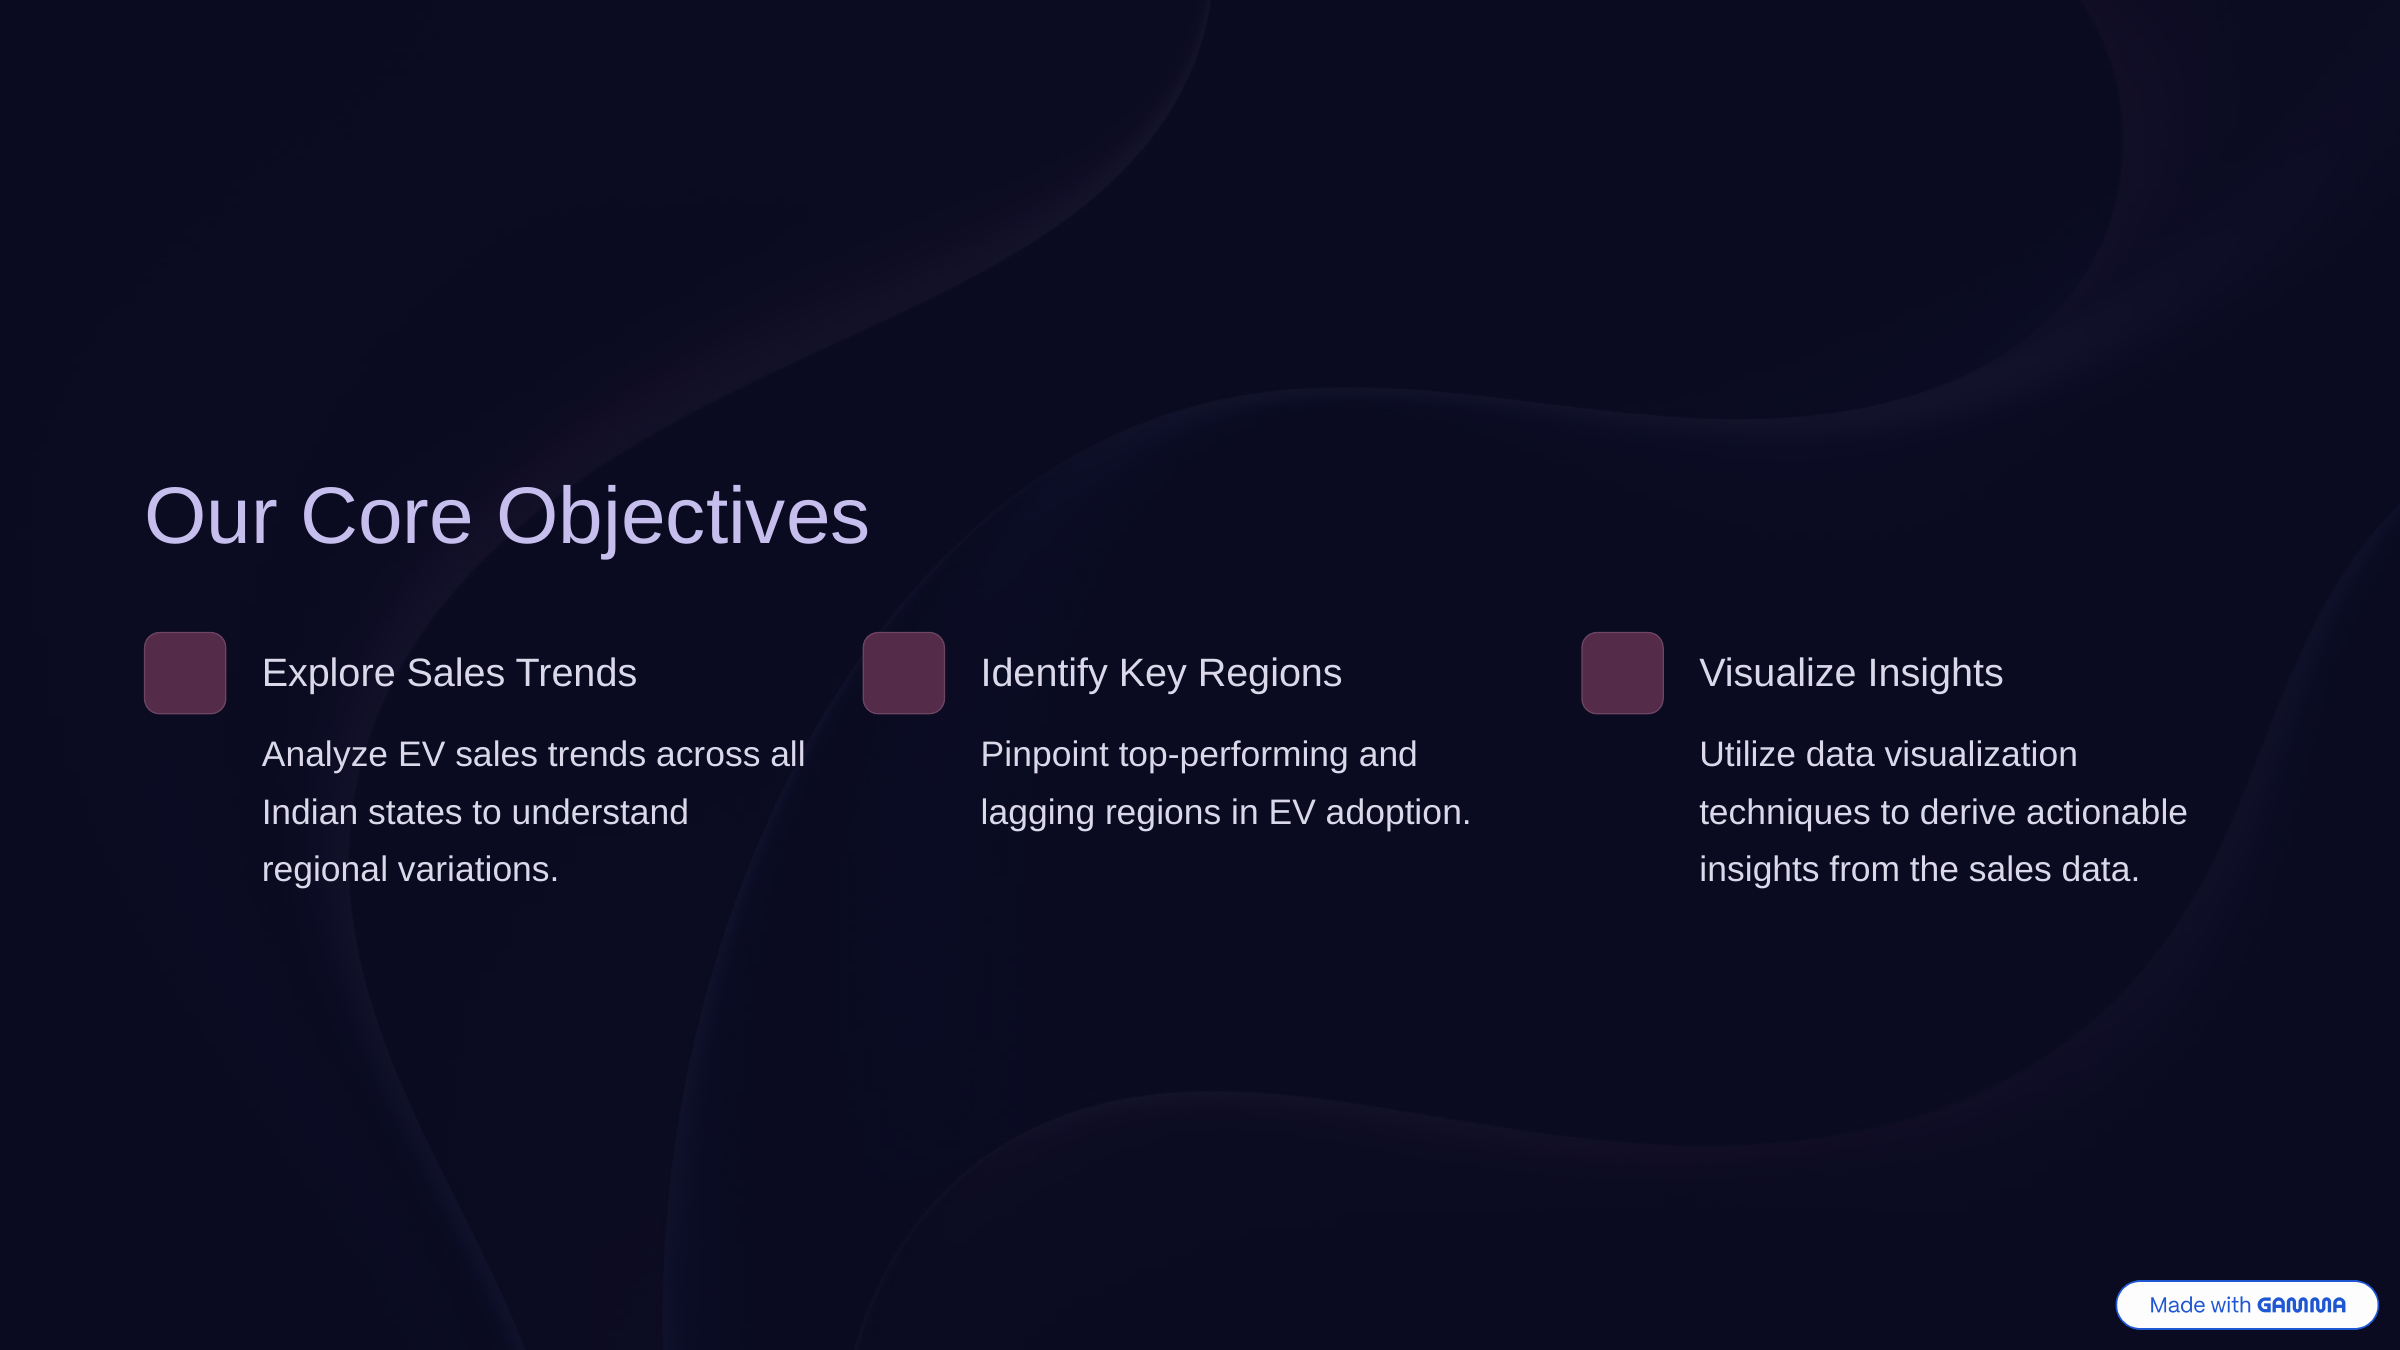

Our Core Objectives

Explore Sales Trends
Identify Key Regions
Visualize Insights
Analyze EV sales trends across all Indian states to understand regional variations.
Pinpoint top-performing and lagging regions in EV adoption.
Utilize data visualization techniques to derive actionable insights from the sales data.